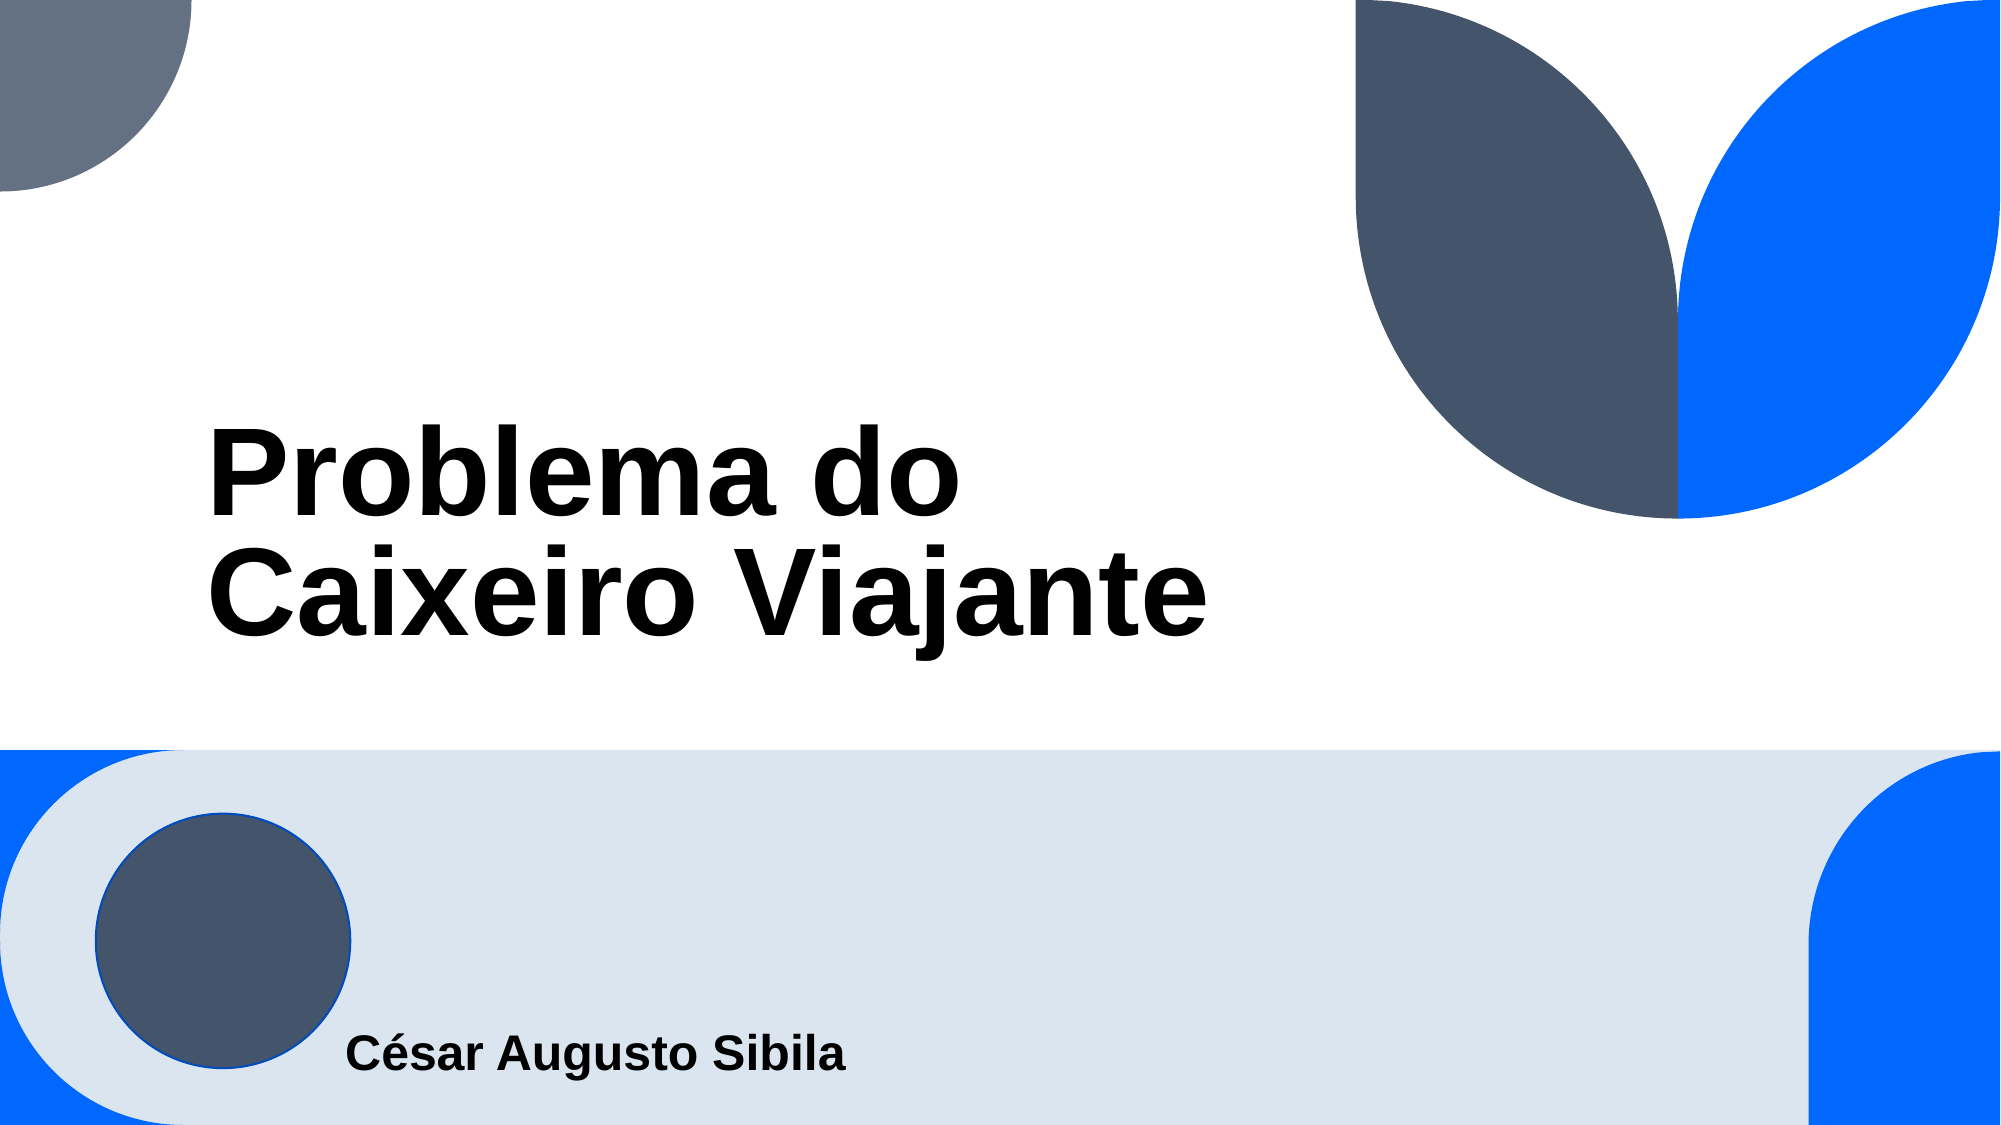

# Problema do Caixeiro Viajante
César Augusto Sibila